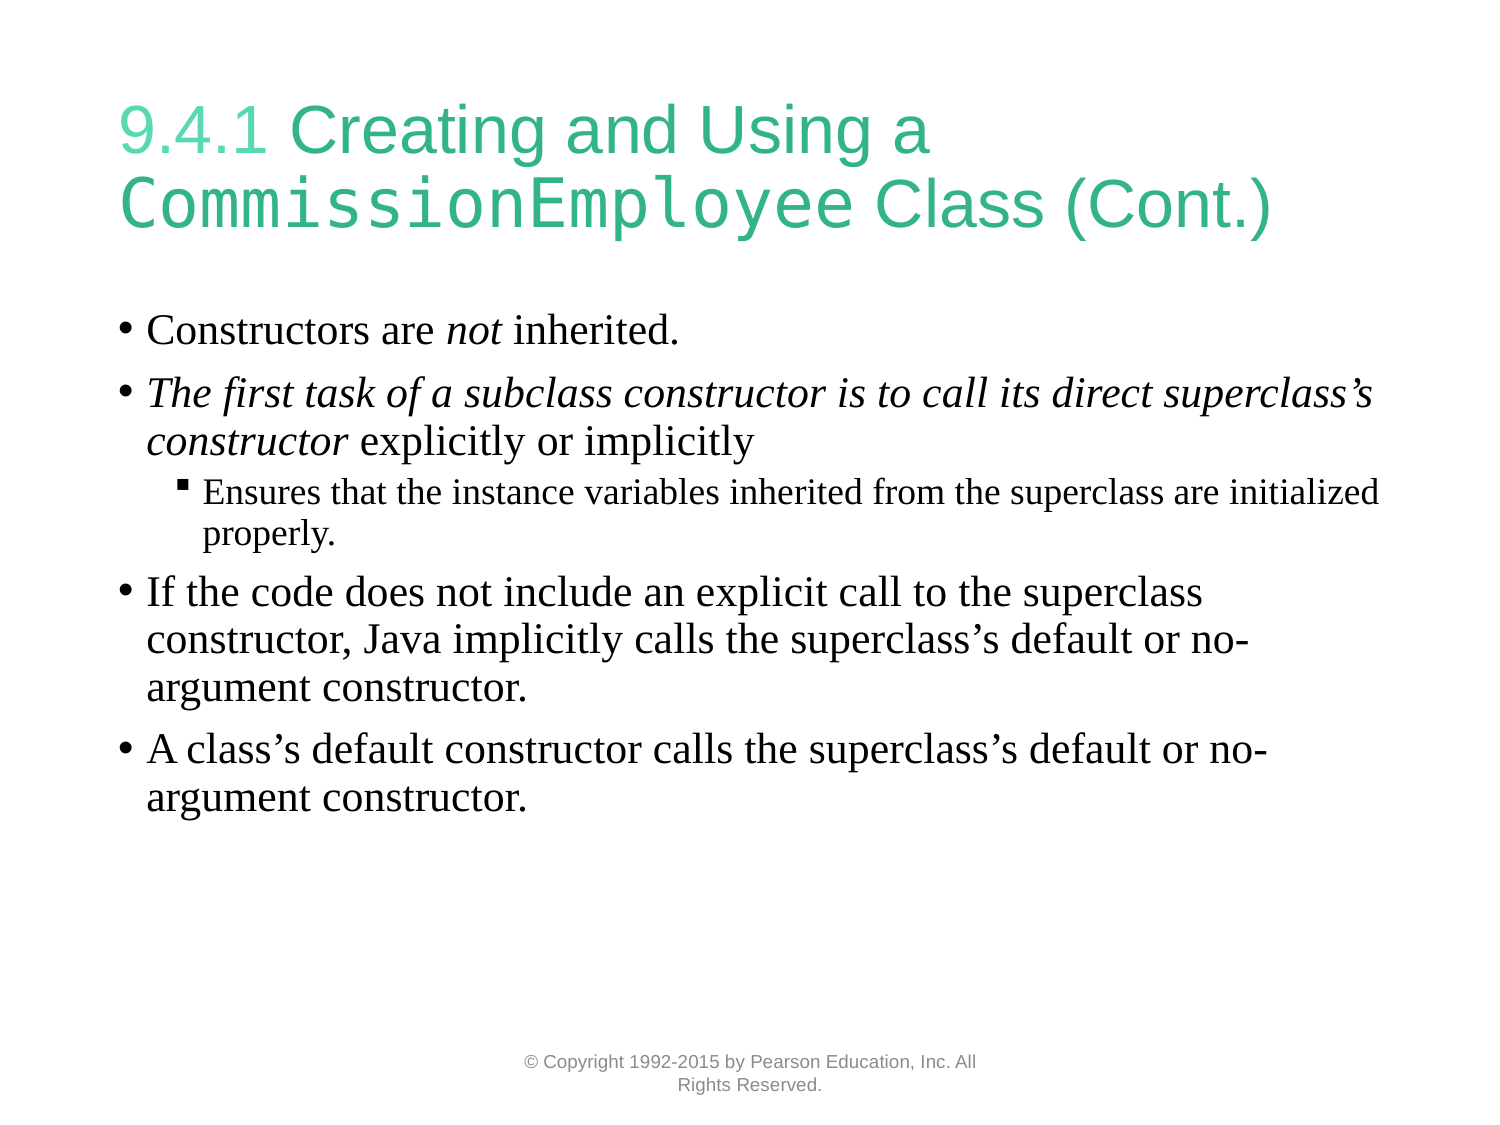

# 9.4.1 Creating and Using a CommissionEmployee Class (Cont.)
Constructors are not inherited.
The first task of a subclass constructor is to call its direct superclass’s constructor explicitly or implicitly
Ensures that the instance variables inherited from the superclass are initialized properly.
If the code does not include an explicit call to the superclass constructor, Java implicitly calls the superclass’s default or no-argument constructor.
A class’s default constructor calls the superclass’s default or no-argument constructor.
© Copyright 1992-2015 by Pearson Education, Inc. All Rights Reserved.